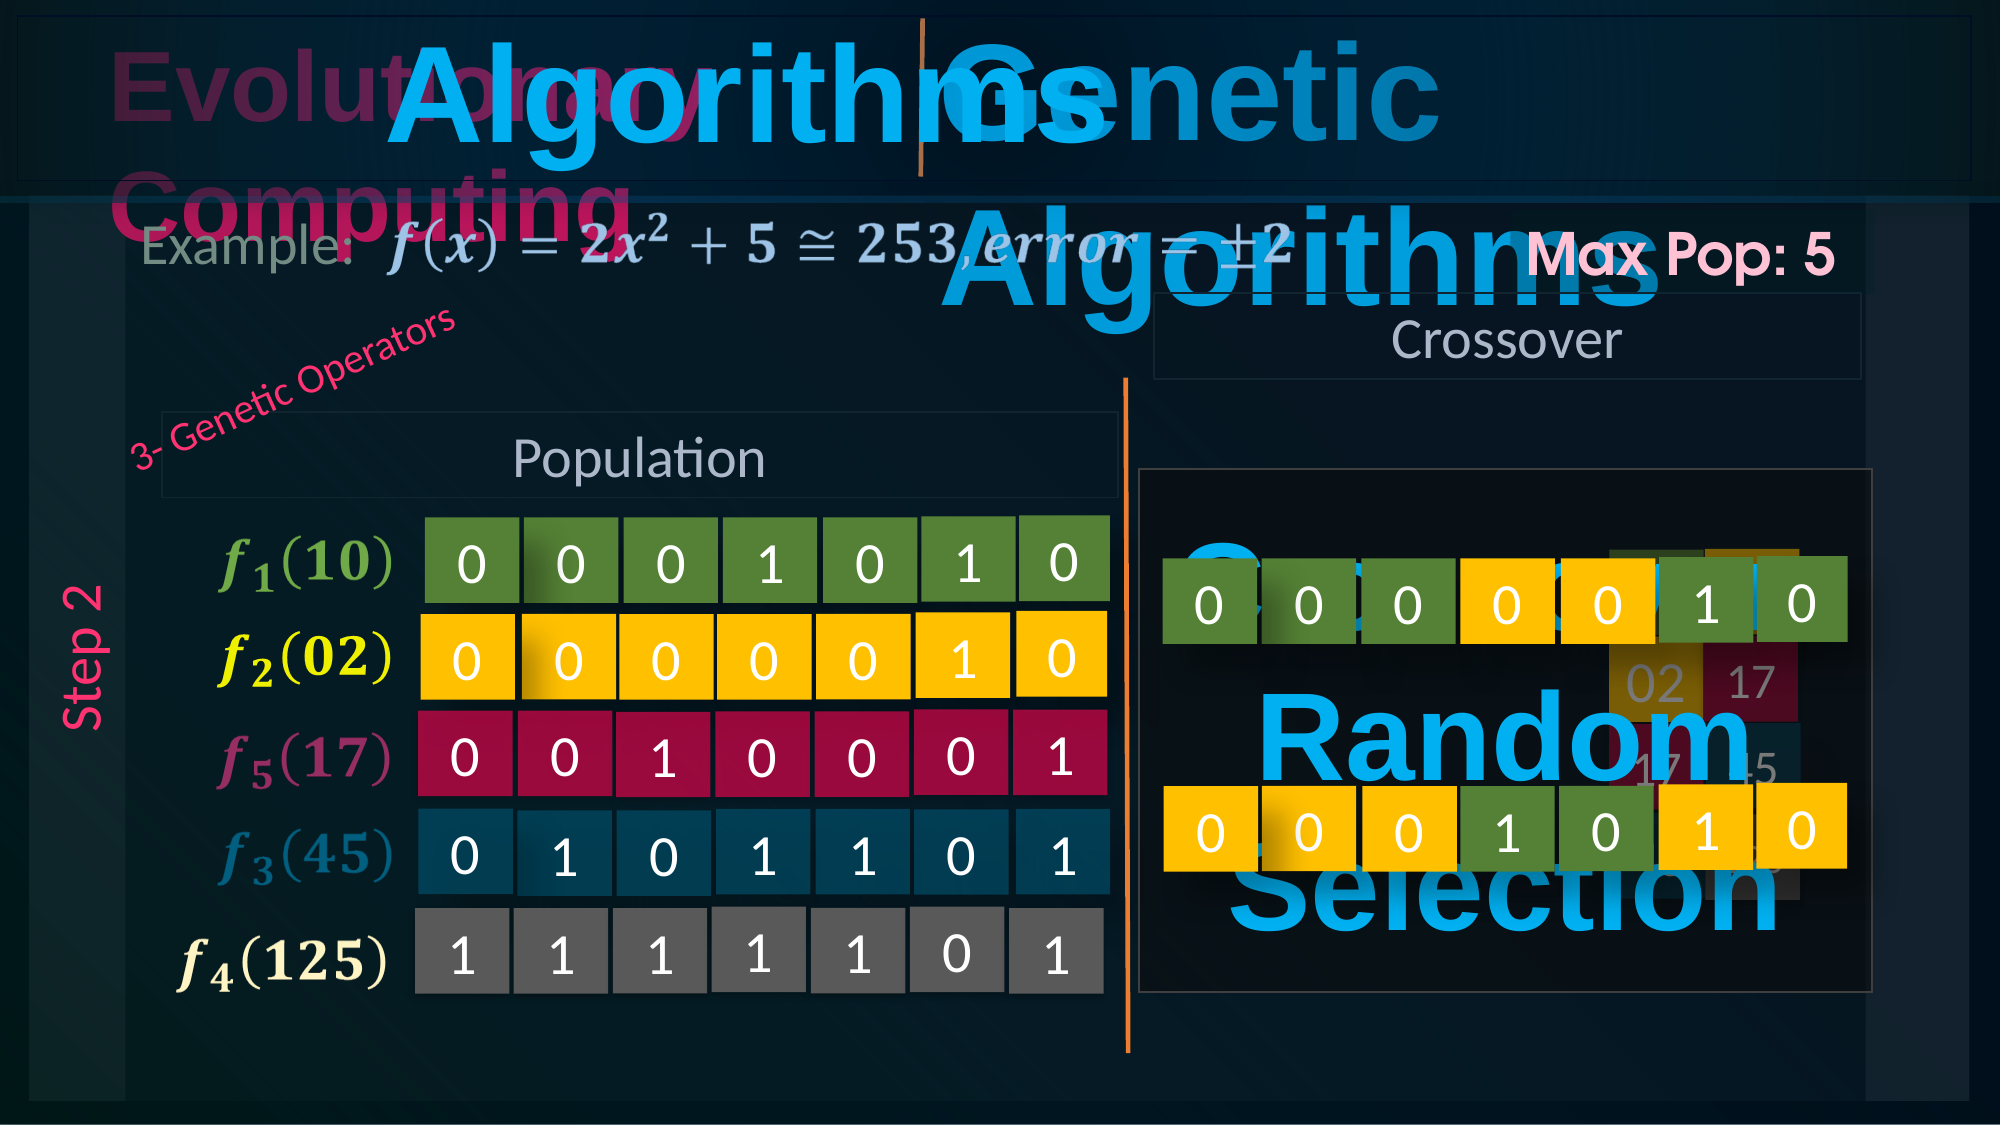

Genetic Algorithms

Genetic Algorithms

Evolutionary Computing

Example:
Max Pop: 5
Crossover
3- Genetic Operators
Population
Crossover:
Random Selection
0
1
0
1
0
0
0

02
10
0
1
0
0
0
0
0
Step 2
0
1
0
0
0
0
0

17
02
0
1
0
0
0
0
1

45
17
0
1
0
0
0
1
0
0
1
1
1
0
1
0

45
125
1
0
1
1
1
1
1